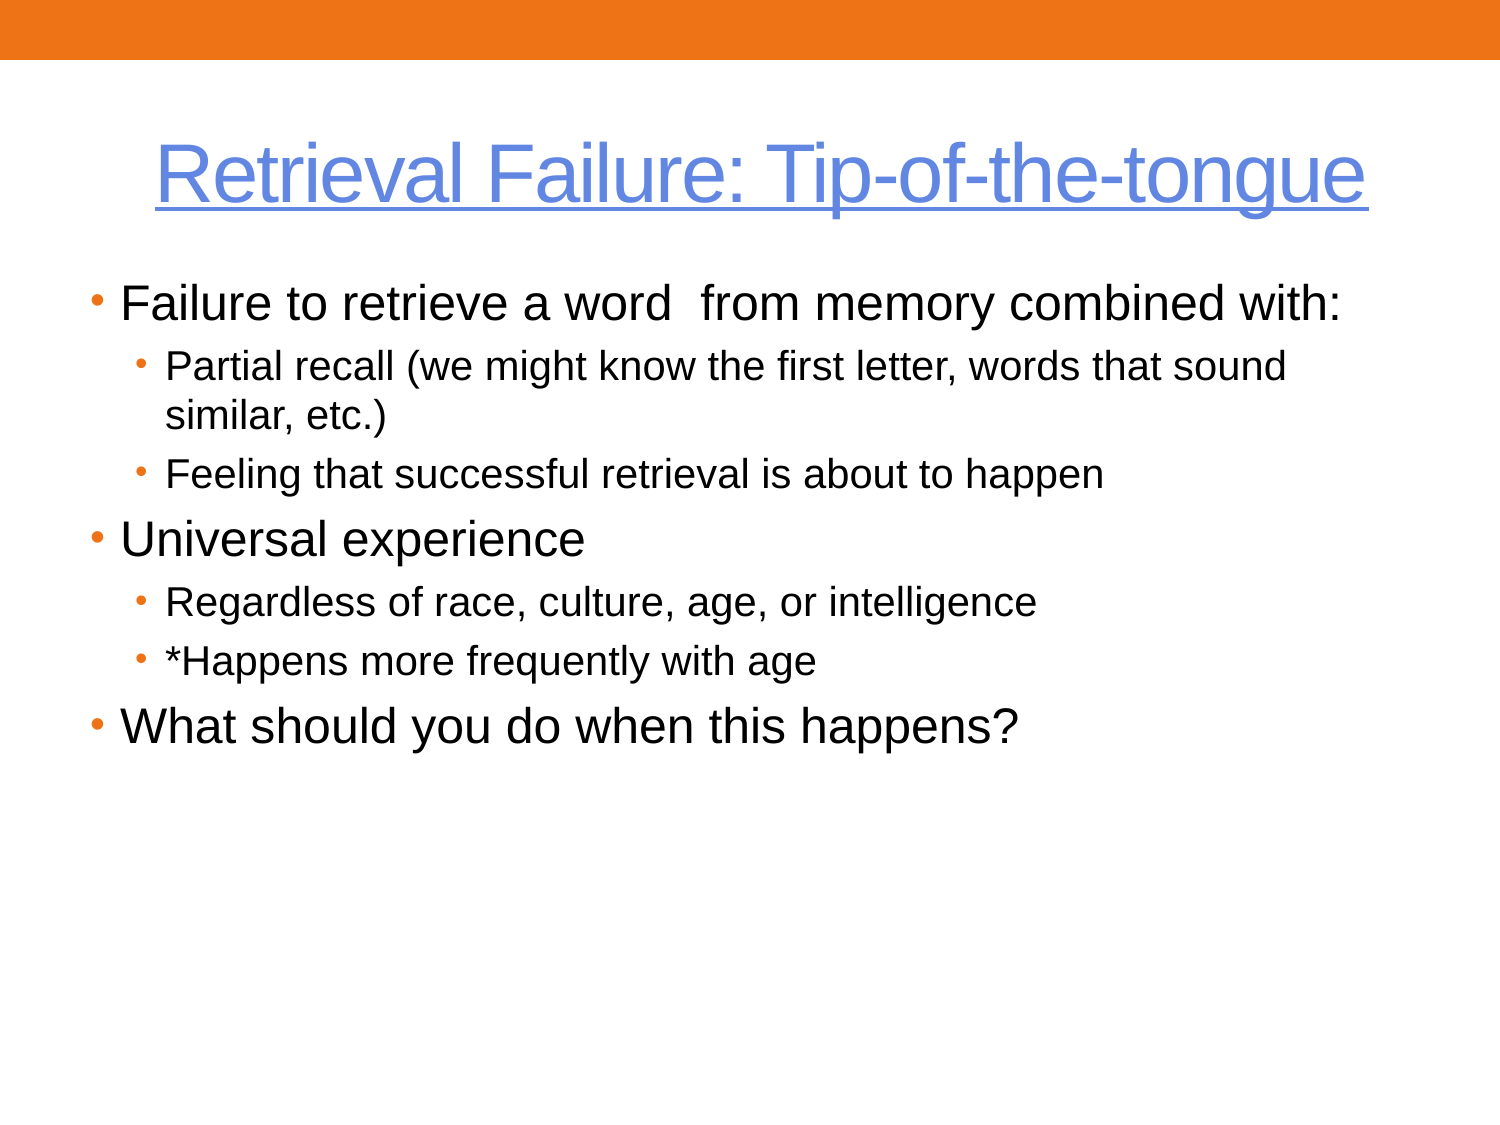

# Retrieval Failure: Tip-of-the-tongue
Failure to retrieve a word  from memory combined with:
Partial recall (we might know the first letter, words that sound similar, etc.)
Feeling that successful retrieval is about to happen
Universal experience
Regardless of race, culture, age, or intelligence
*Happens more frequently with age
What should you do when this happens?